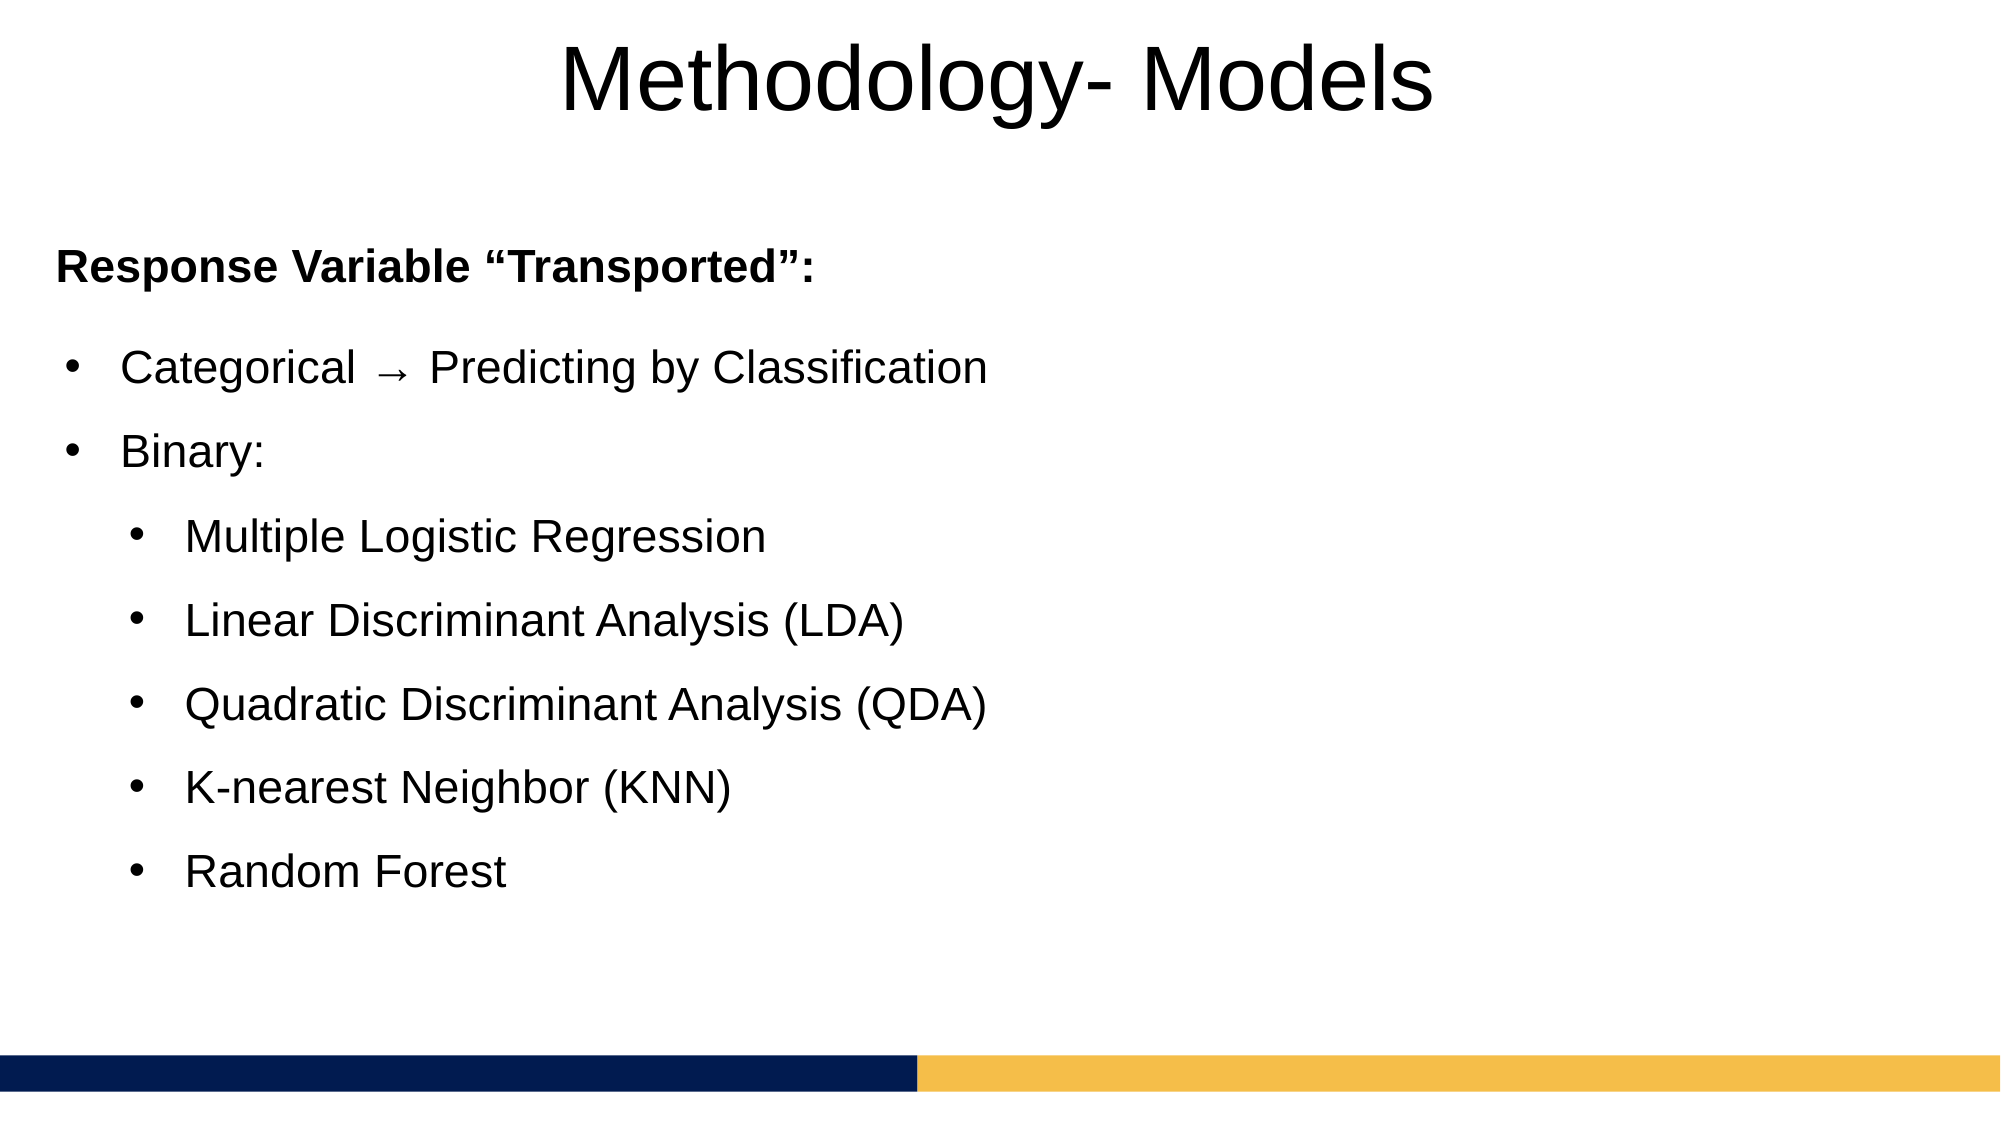

# Methodology- Models

Response Variable “Transported”:
Categorical → Predicting by Classification
Binary:
Multiple Logistic Regression
Linear Discriminant Analysis (LDA)
Quadratic Discriminant Analysis (QDA)
K-nearest Neighbor (KNN)
Random Forest